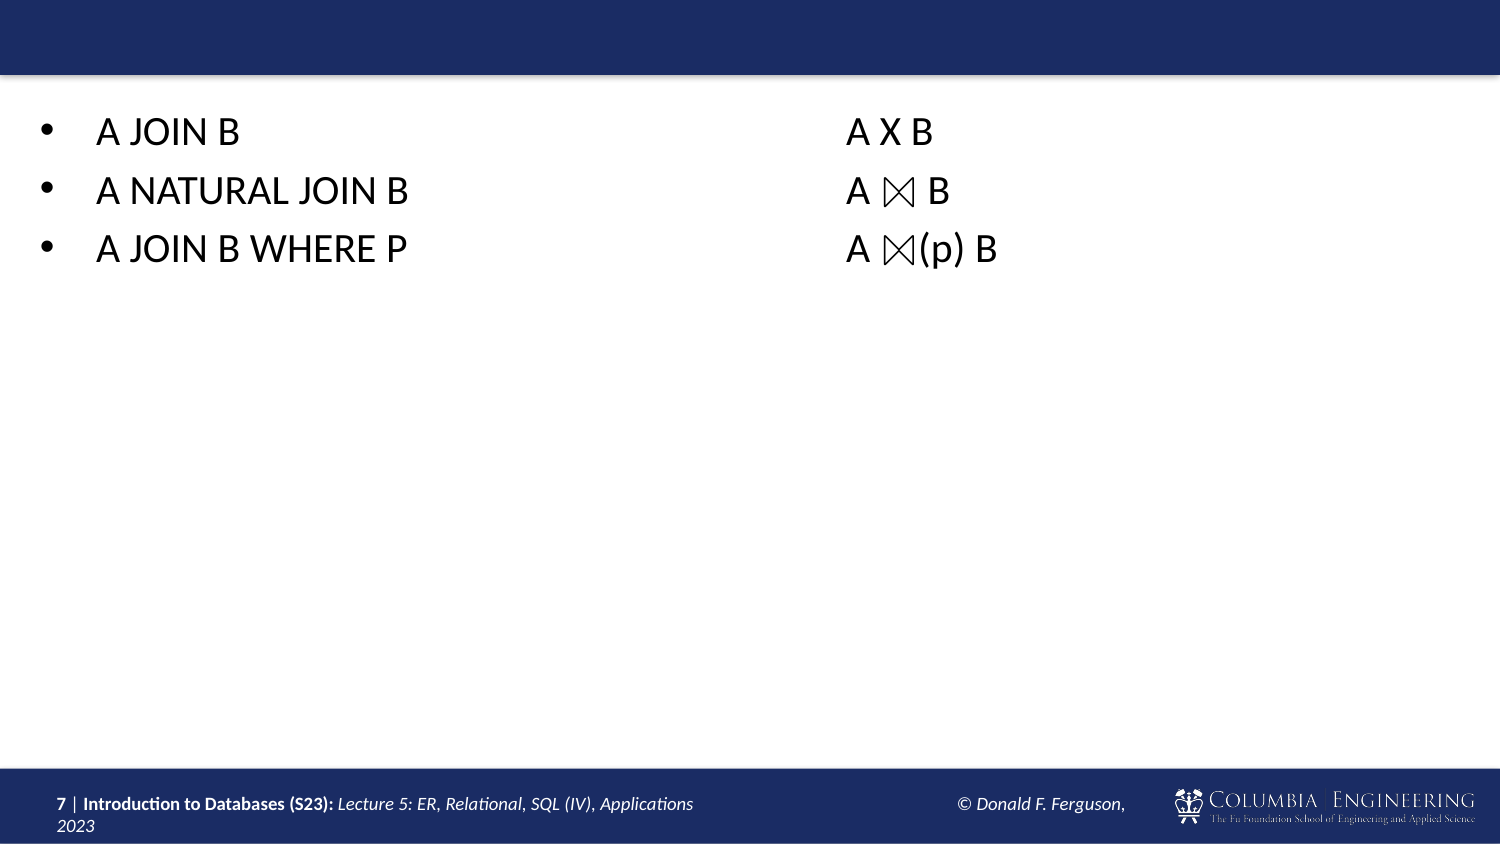

#
A JOIN B					A X B
A NATURAL JOIN B			A ⨝ B
A JOIN B WHERE P			A ⨝(p) B